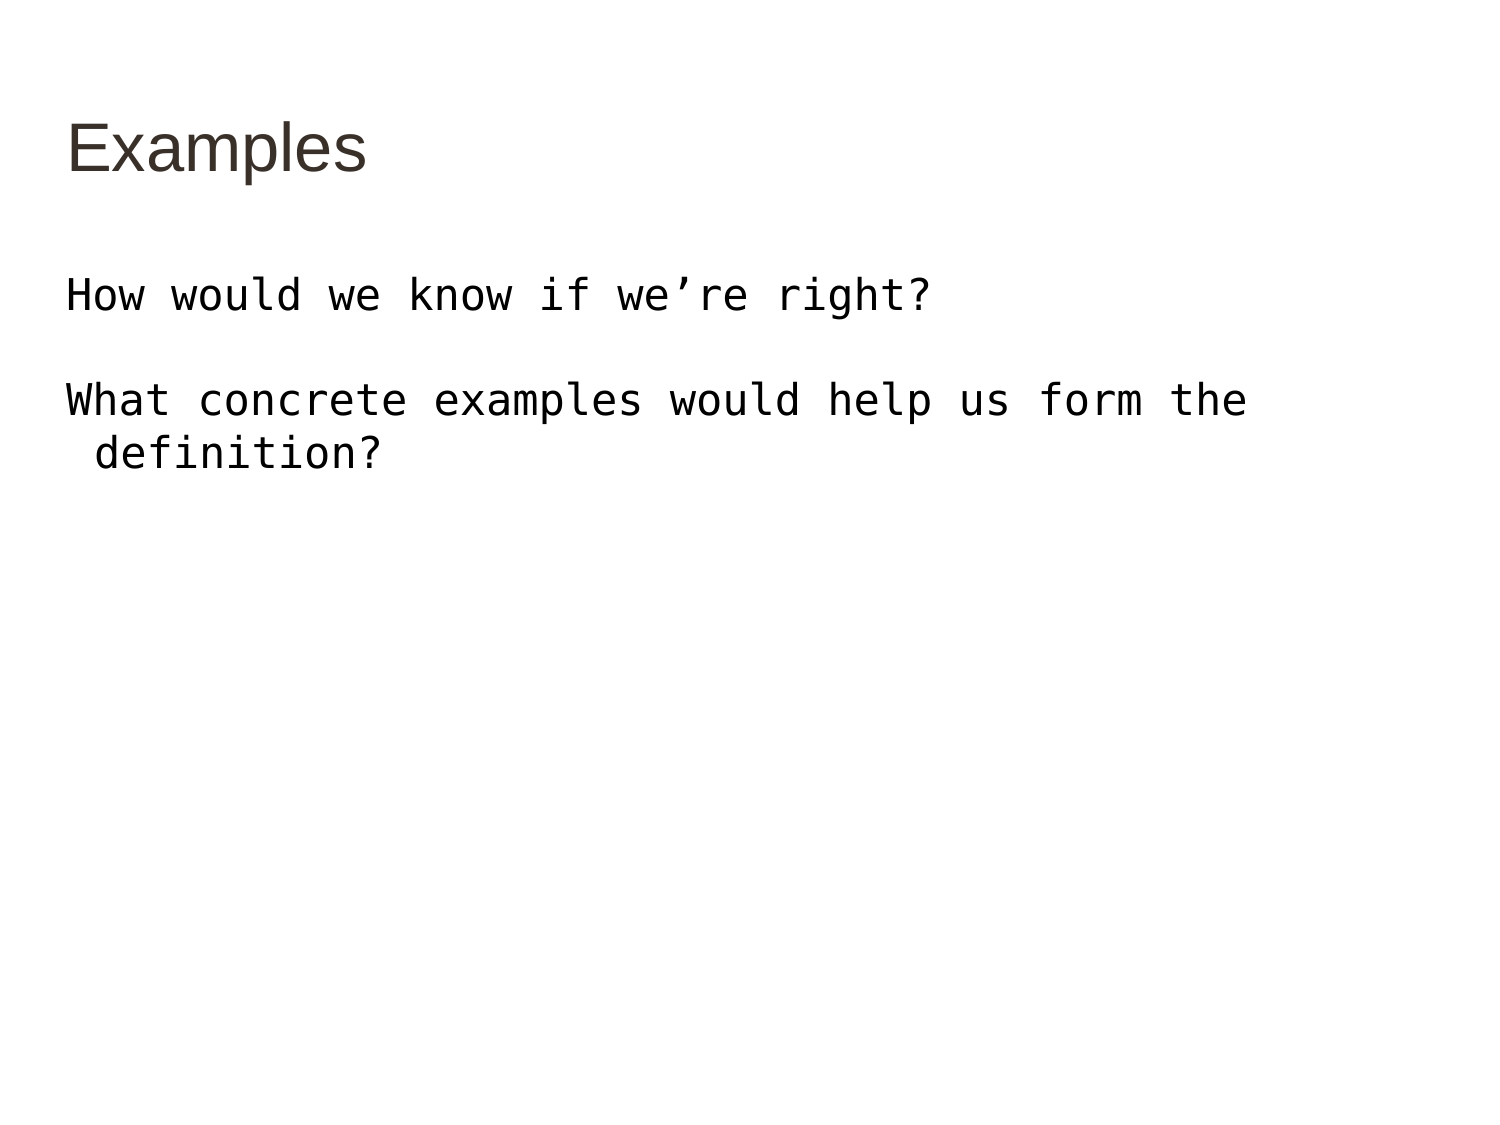

# Examples
How would we know if we’re right?

What concrete examples would help us form the definition?